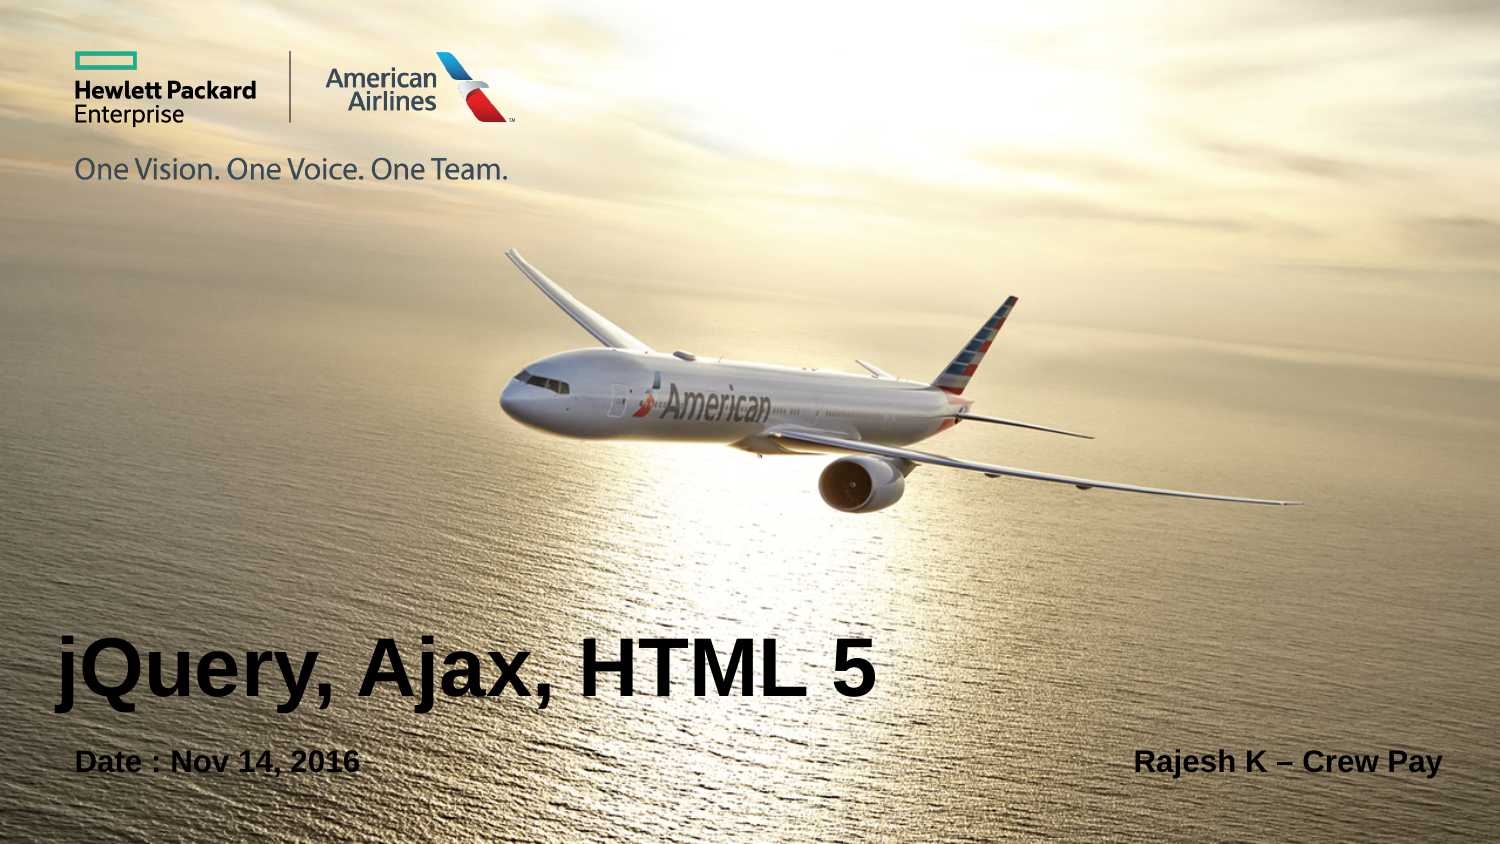

# jQuery, Ajax, HTML 5
Date : Nov 14, 2016

Rajesh K – Crew Pay